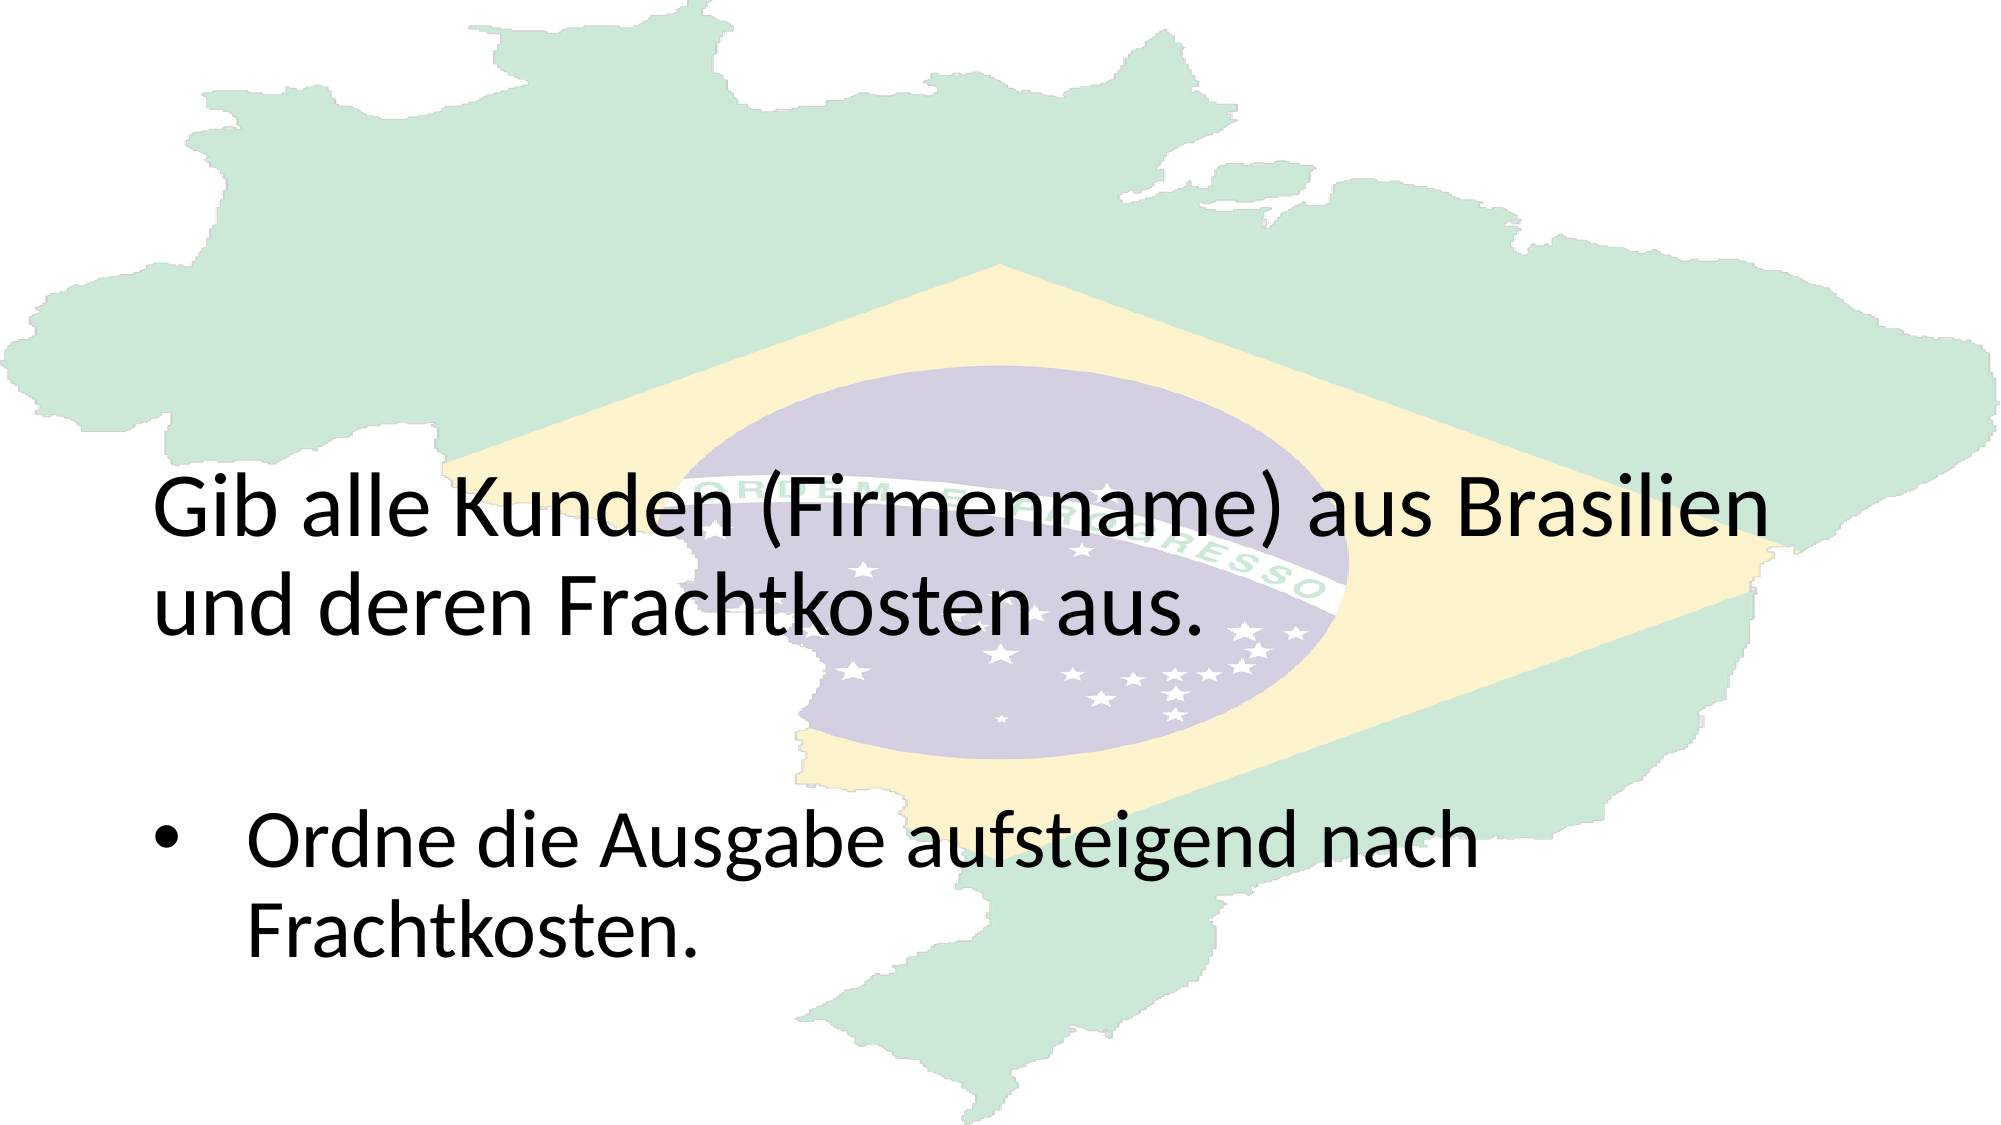

Gib alle Kunden (Firmenname) aus Brasilien und deren Frachtkosten aus.

Ordne die Ausgabe aufsteigend nach Frachtkosten.